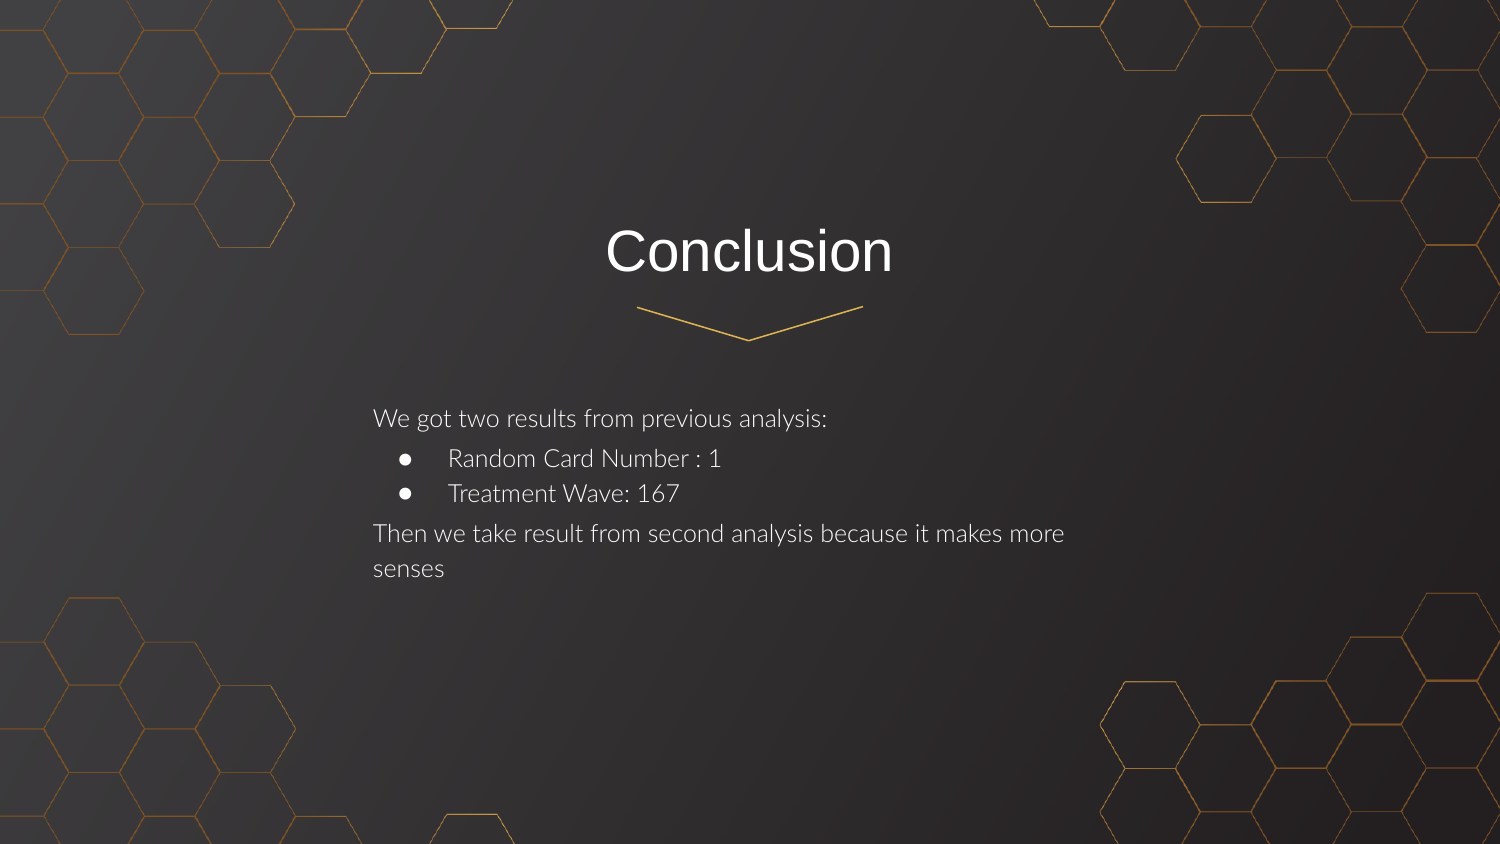

# Conclusion

We got two results from previous analysis:
Random Card Number : 1
Treatment Wave: 167
Then we take result from second analysis because it makes more senses